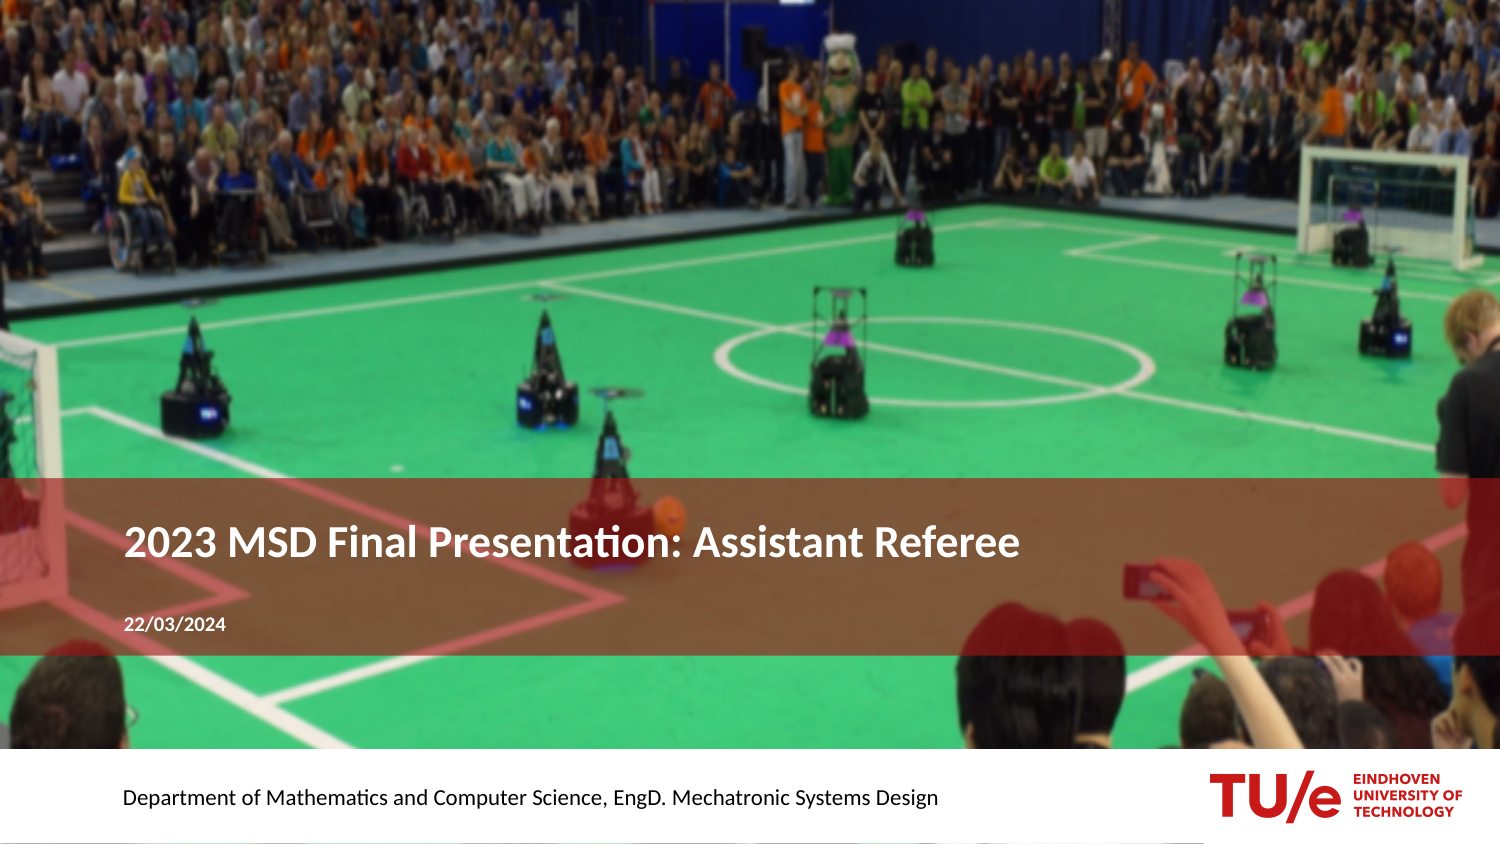

# 2023 MSD Final Presentation: Assistant Referee
22/03/2024
Department of Mathematics and Computer Science, EngD. Mechatronic Systems Design